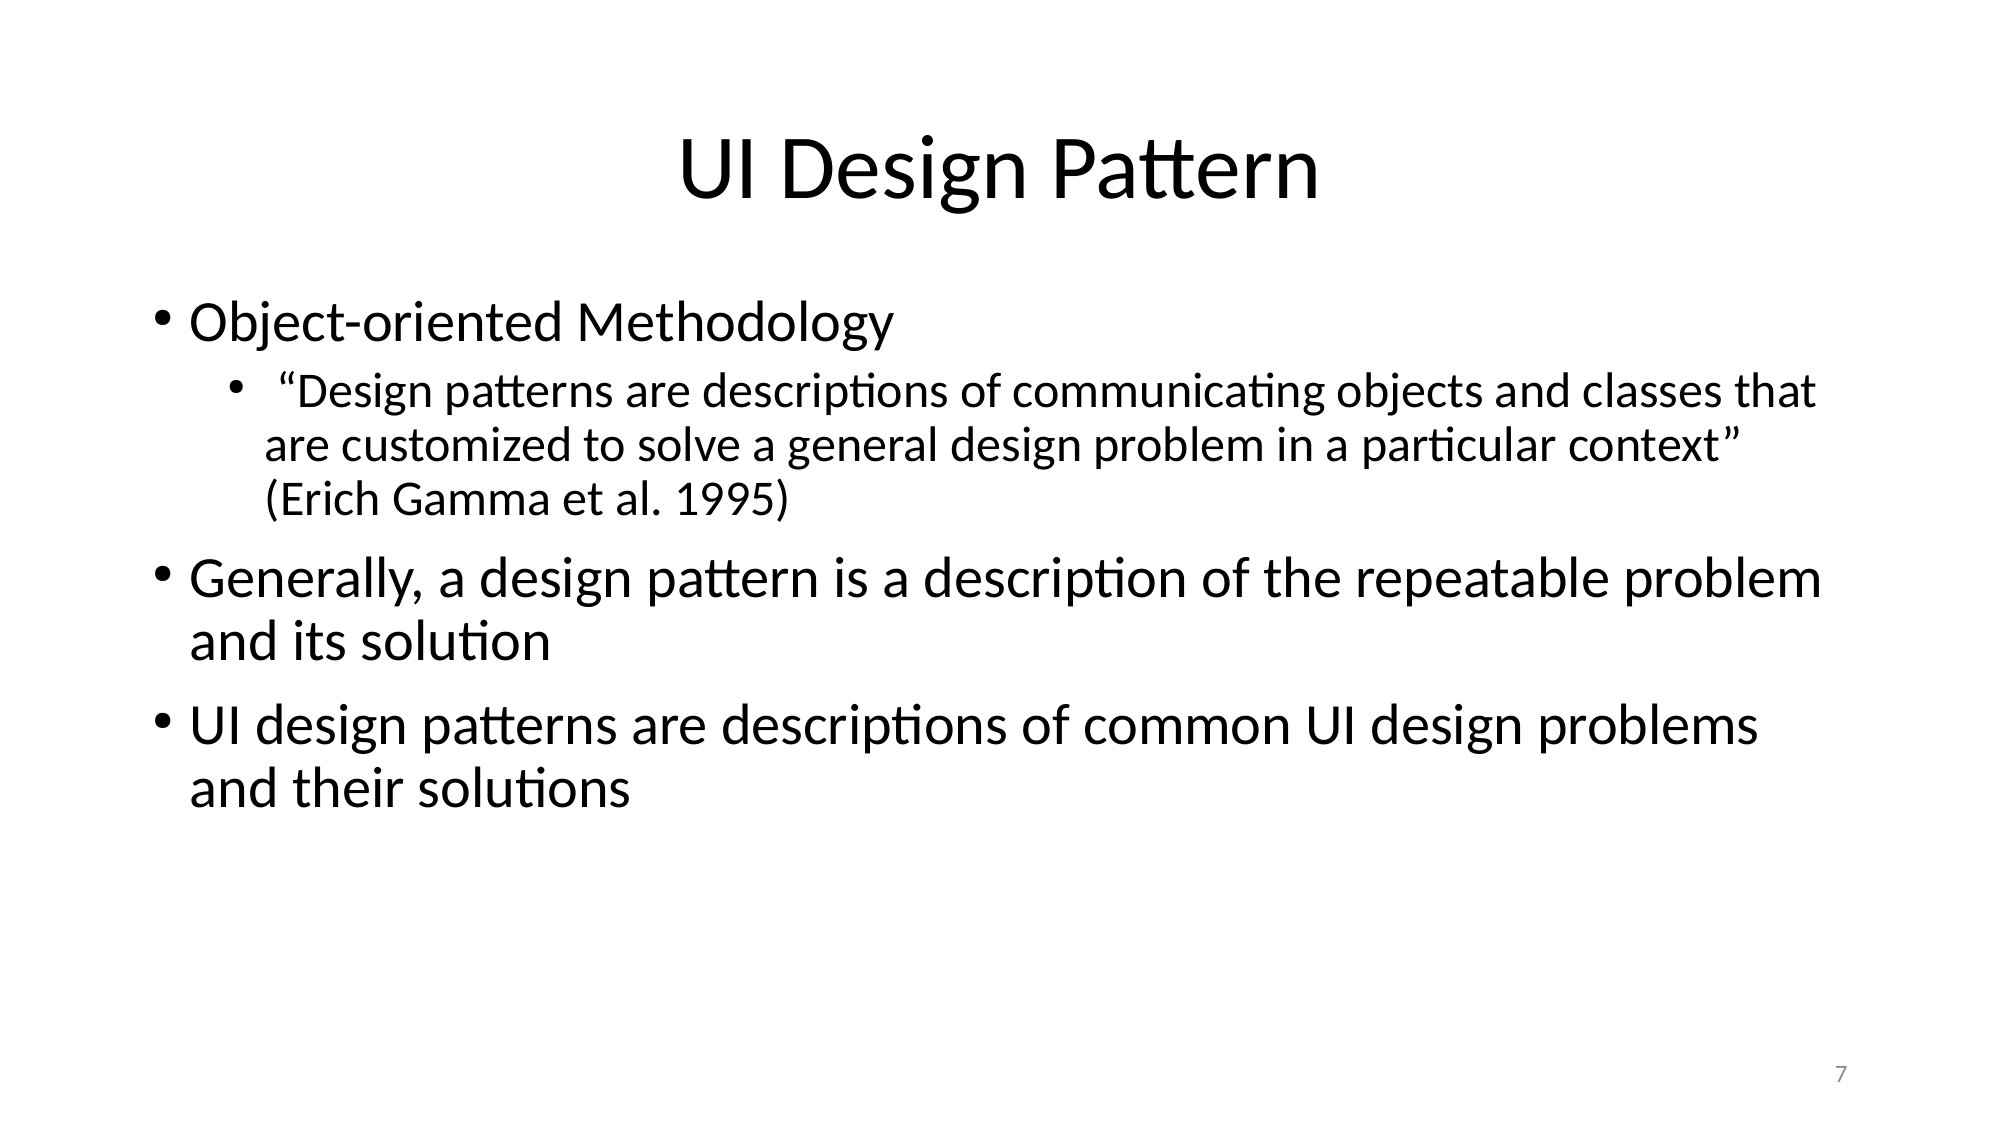

UI Design Pattern
Object-oriented Methodology
 “Design patterns are descriptions of communicating objects and classes that are customized to solve a general design problem in a particular context” (Erich Gamma et al. 1995)
Generally, a design pattern is a description of the repeatable problem and its solution
UI design patterns are descriptions of common UI design problems and their solutions
7